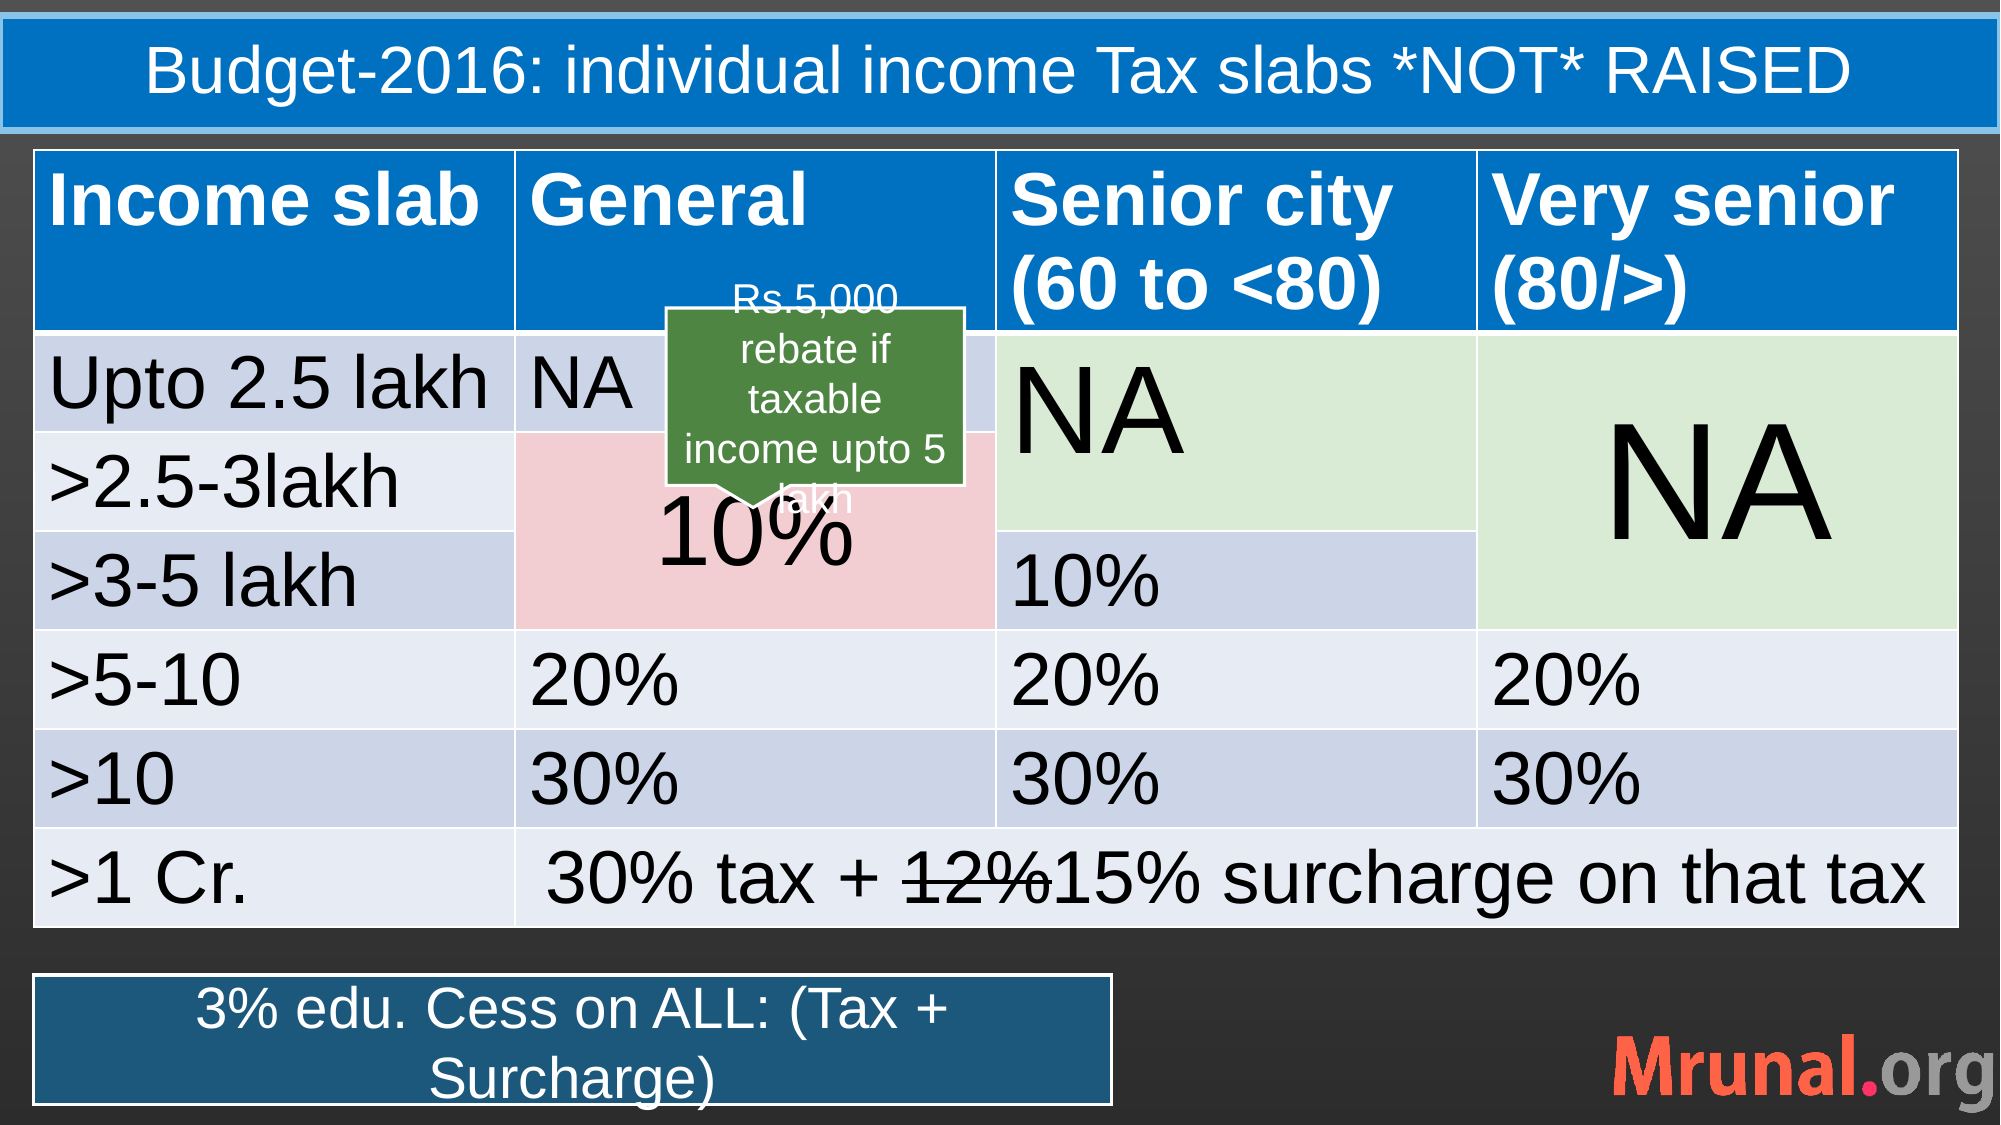

# Budget-2016: individual income Tax slabs *NOT* RAISED
| Income slab | General | Senior city (60 to <80) | Very senior (80/>) |
| --- | --- | --- | --- |
| Upto 2.5 lakh | NA | NA | NA |
| >2.5-3lakh | 10% |  |  |
| >3-5 lakh |  | 10% |  |
| >5-10 | 20% | 20% | 20% |
| >10 | 30% | 30% | 30% |
| >1 Cr. | 30% tax + 12%15% surcharge on that tax |  |  |
Rs.5,000 rebate if taxable income upto 5 lakh
3% edu. Cess on ALL: (Tax + Surcharge)